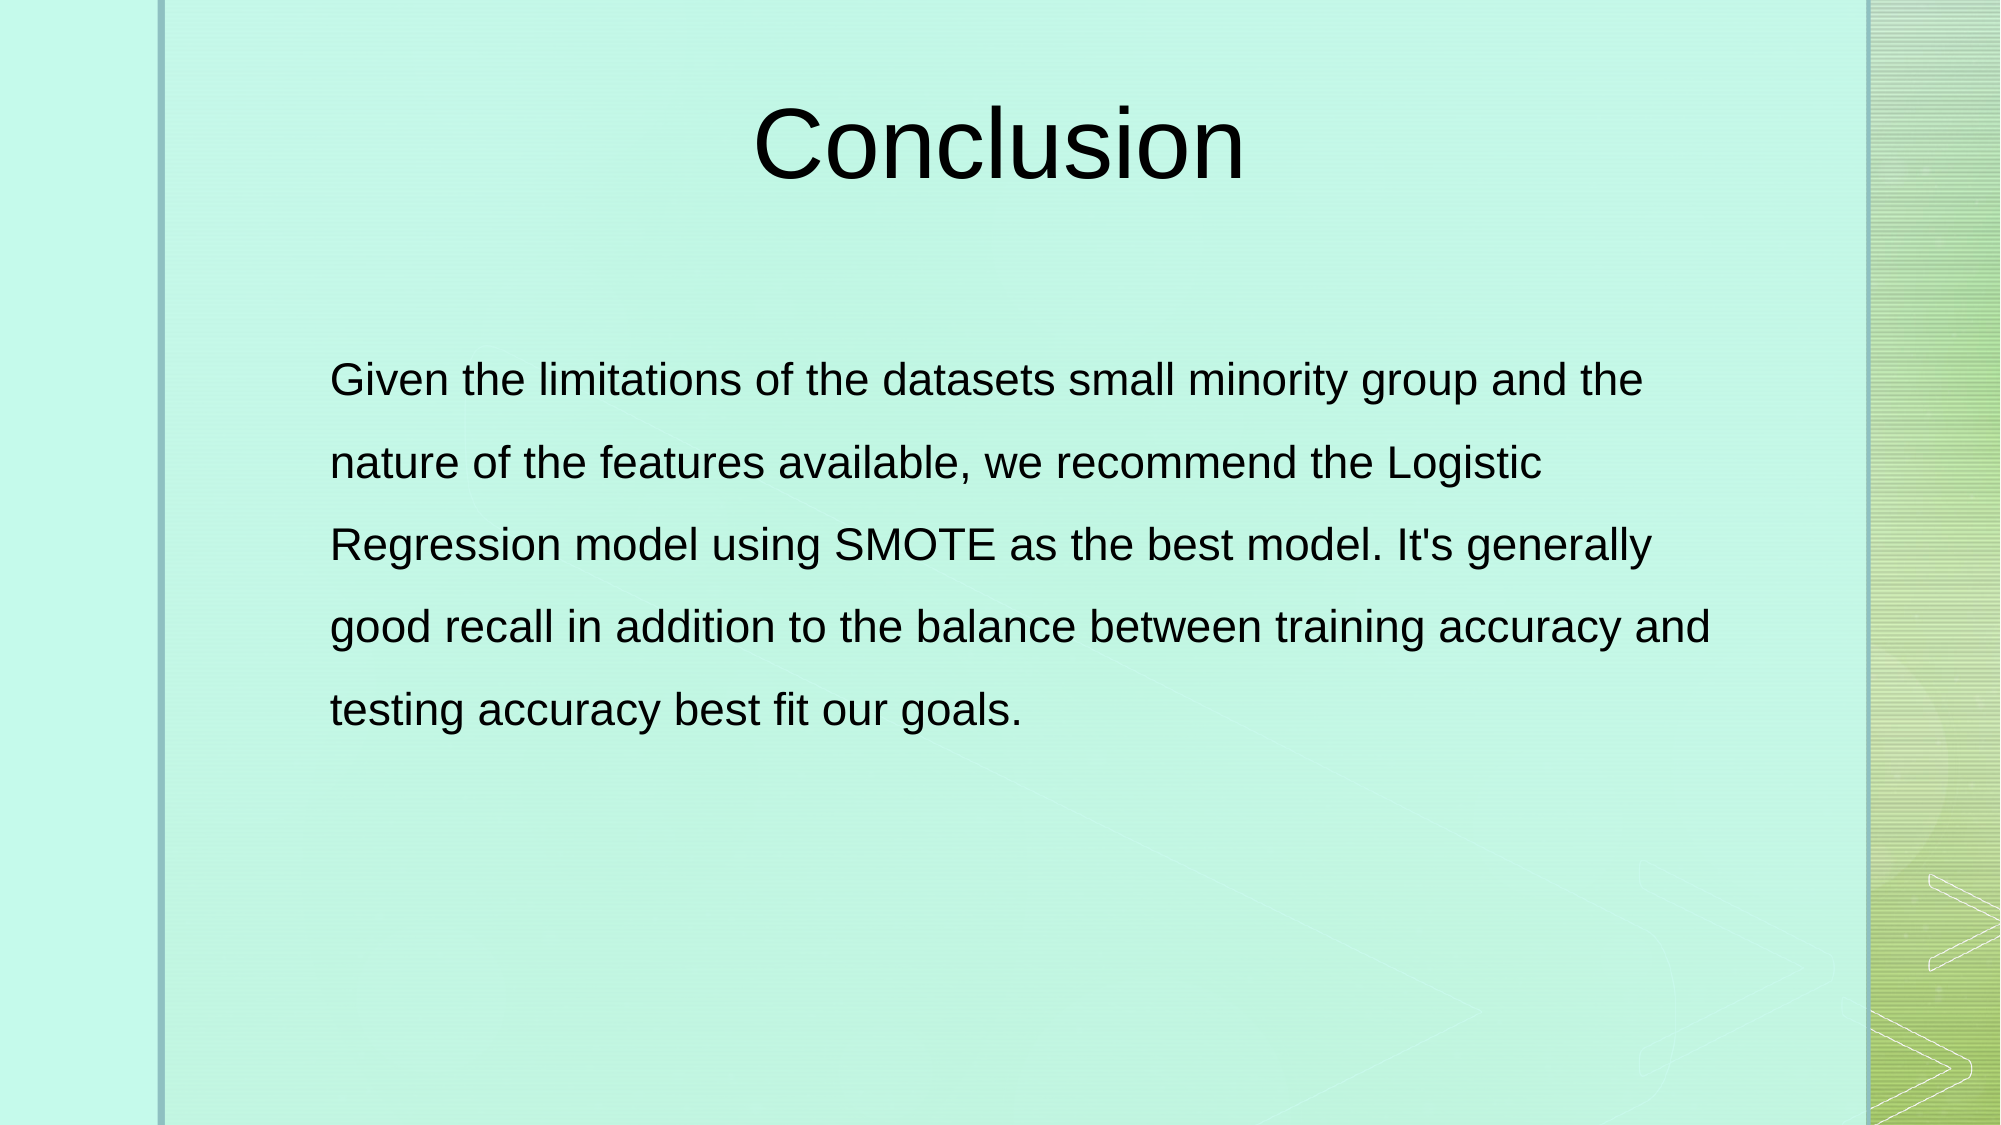

Conclusion
Given the limitations of the datasets small minority group and the nature of the features available, we recommend the Logistic Regression model using SMOTE as the best model. It's generally good recall in addition to the balance between training accuracy and testing accuracy best fit our goals.